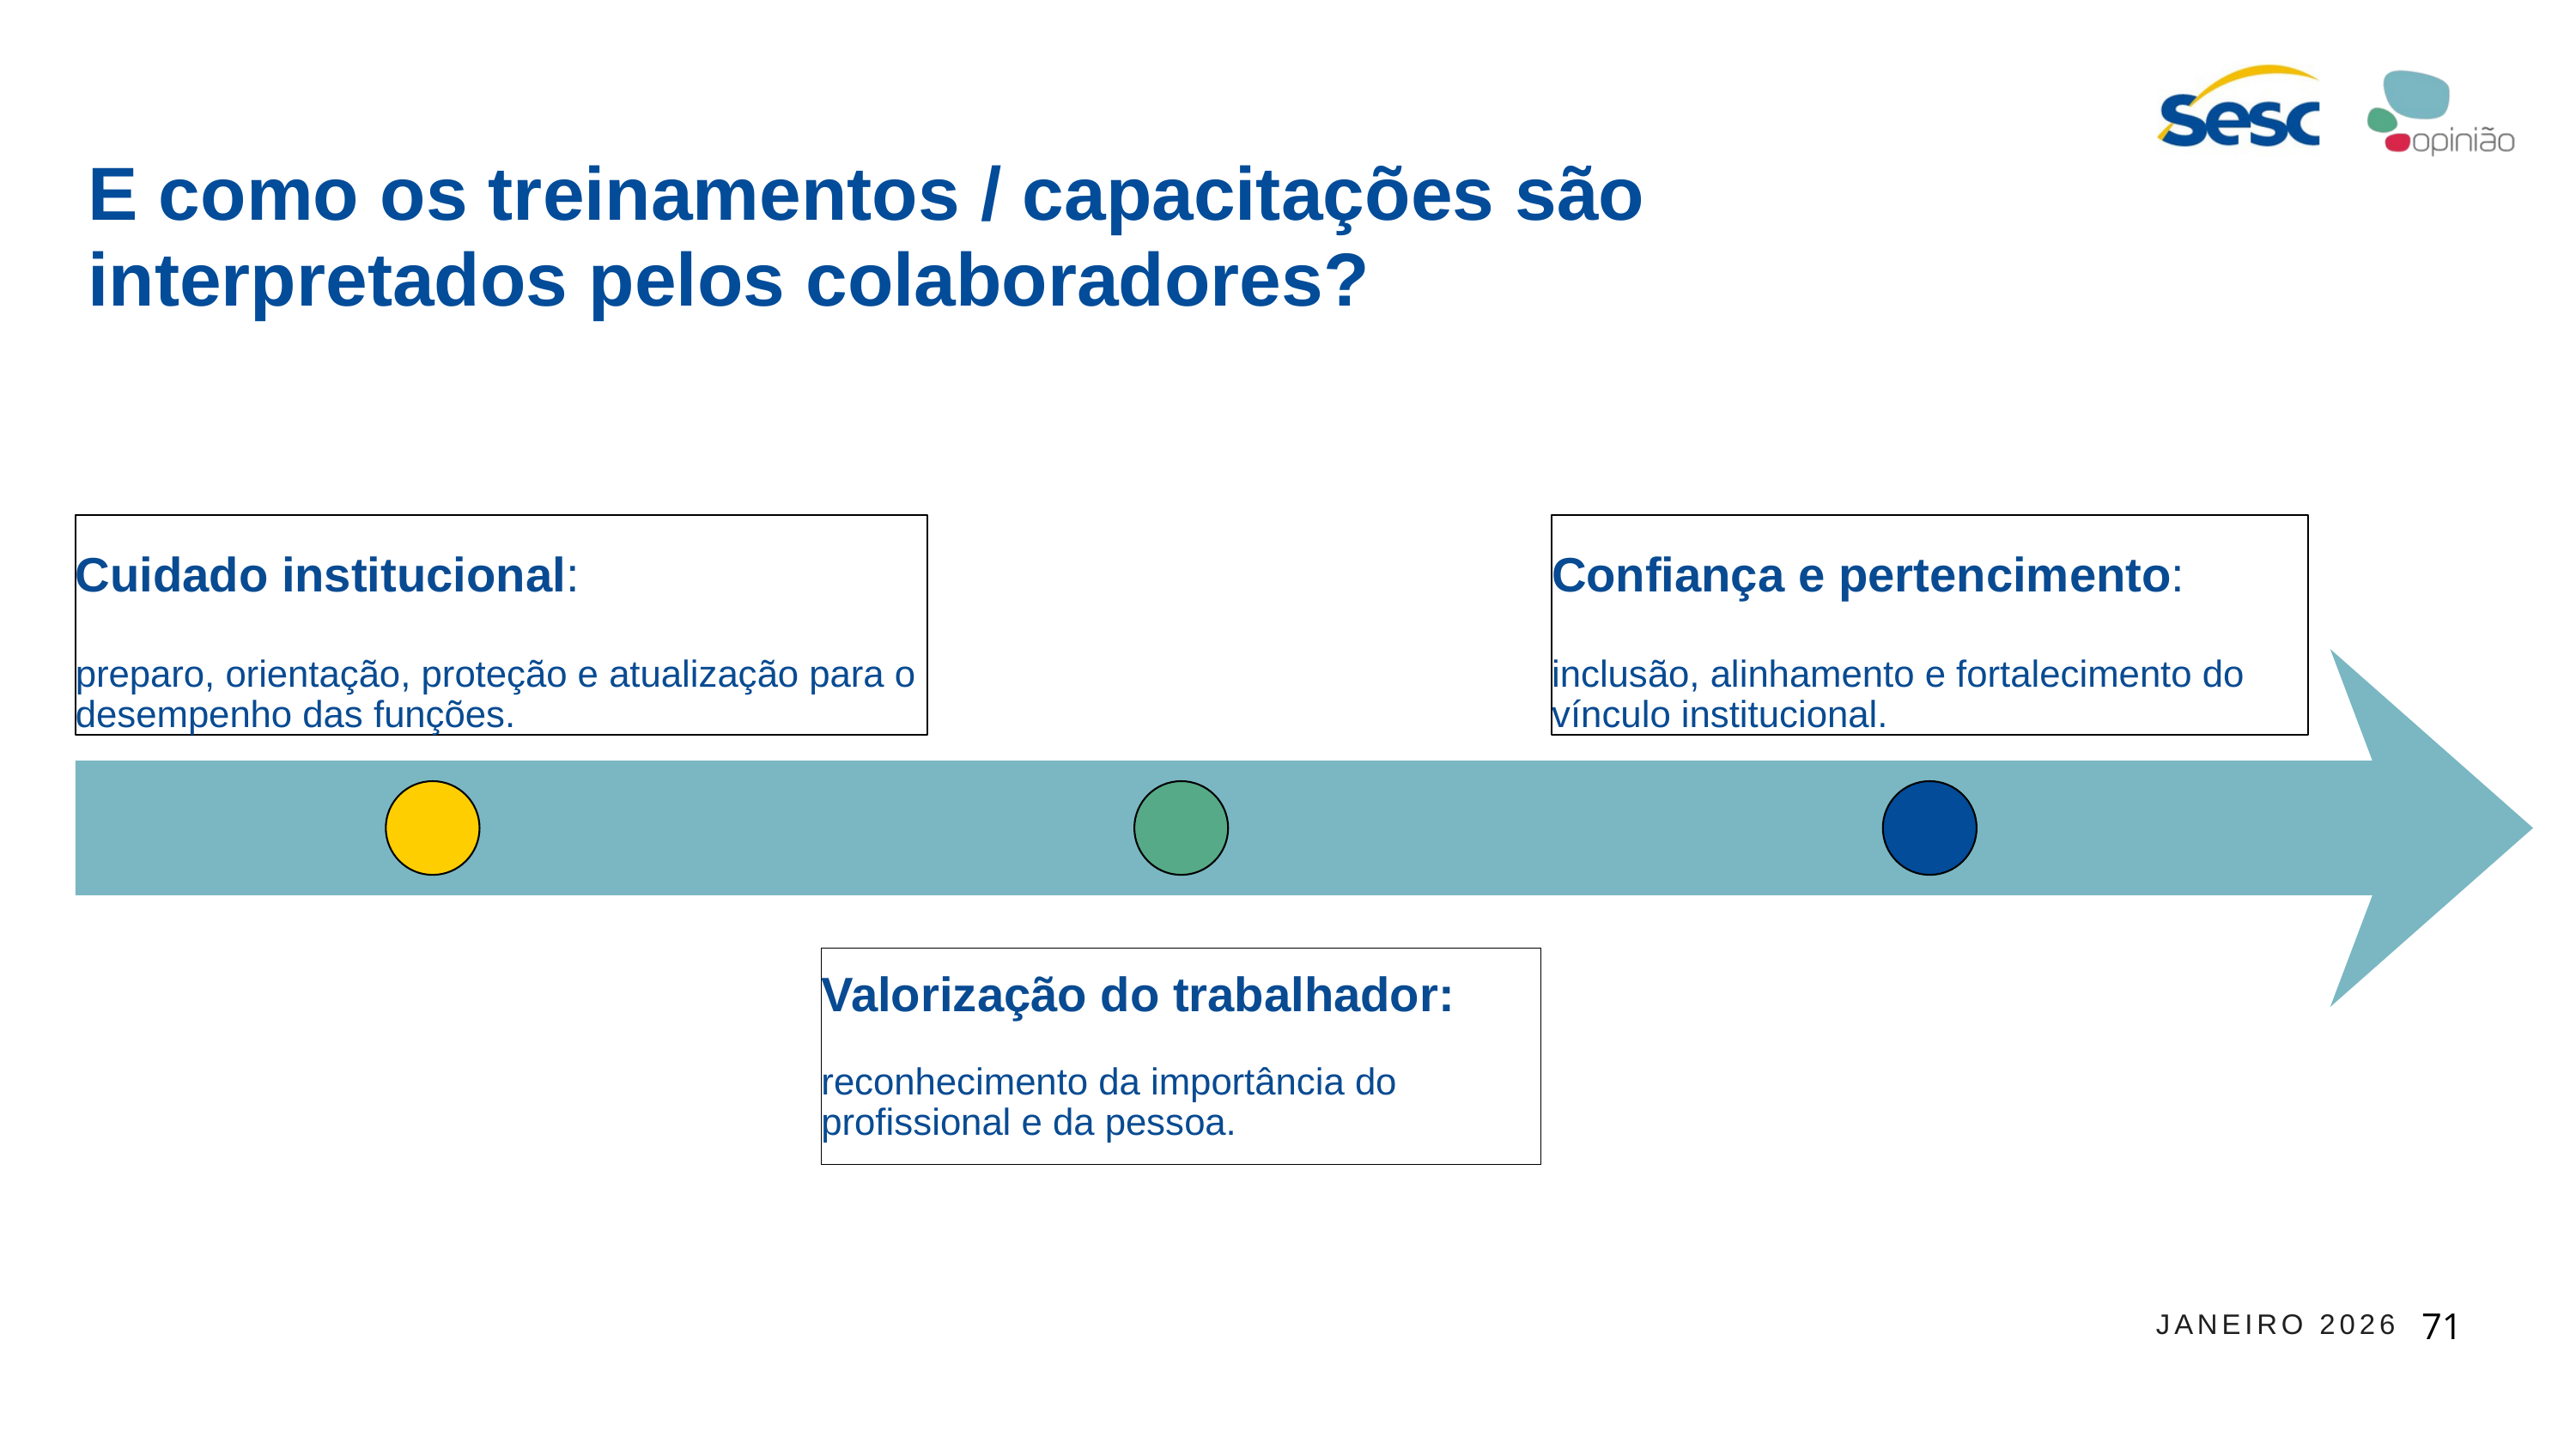

E como os treinamentos / capacitações são interpretados pelos colaboradores?

Cuidado institucional:

preparo, orientação, proteção e atualização para o desempenho das funções.

Confiança e pertencimento:

inclusão, alinhamento e fortalecimento do vínculo institucional.

Valorização do trabalhador:

reconhecimento da importância do profissional e da pessoa.
71
JANEIRO 2026